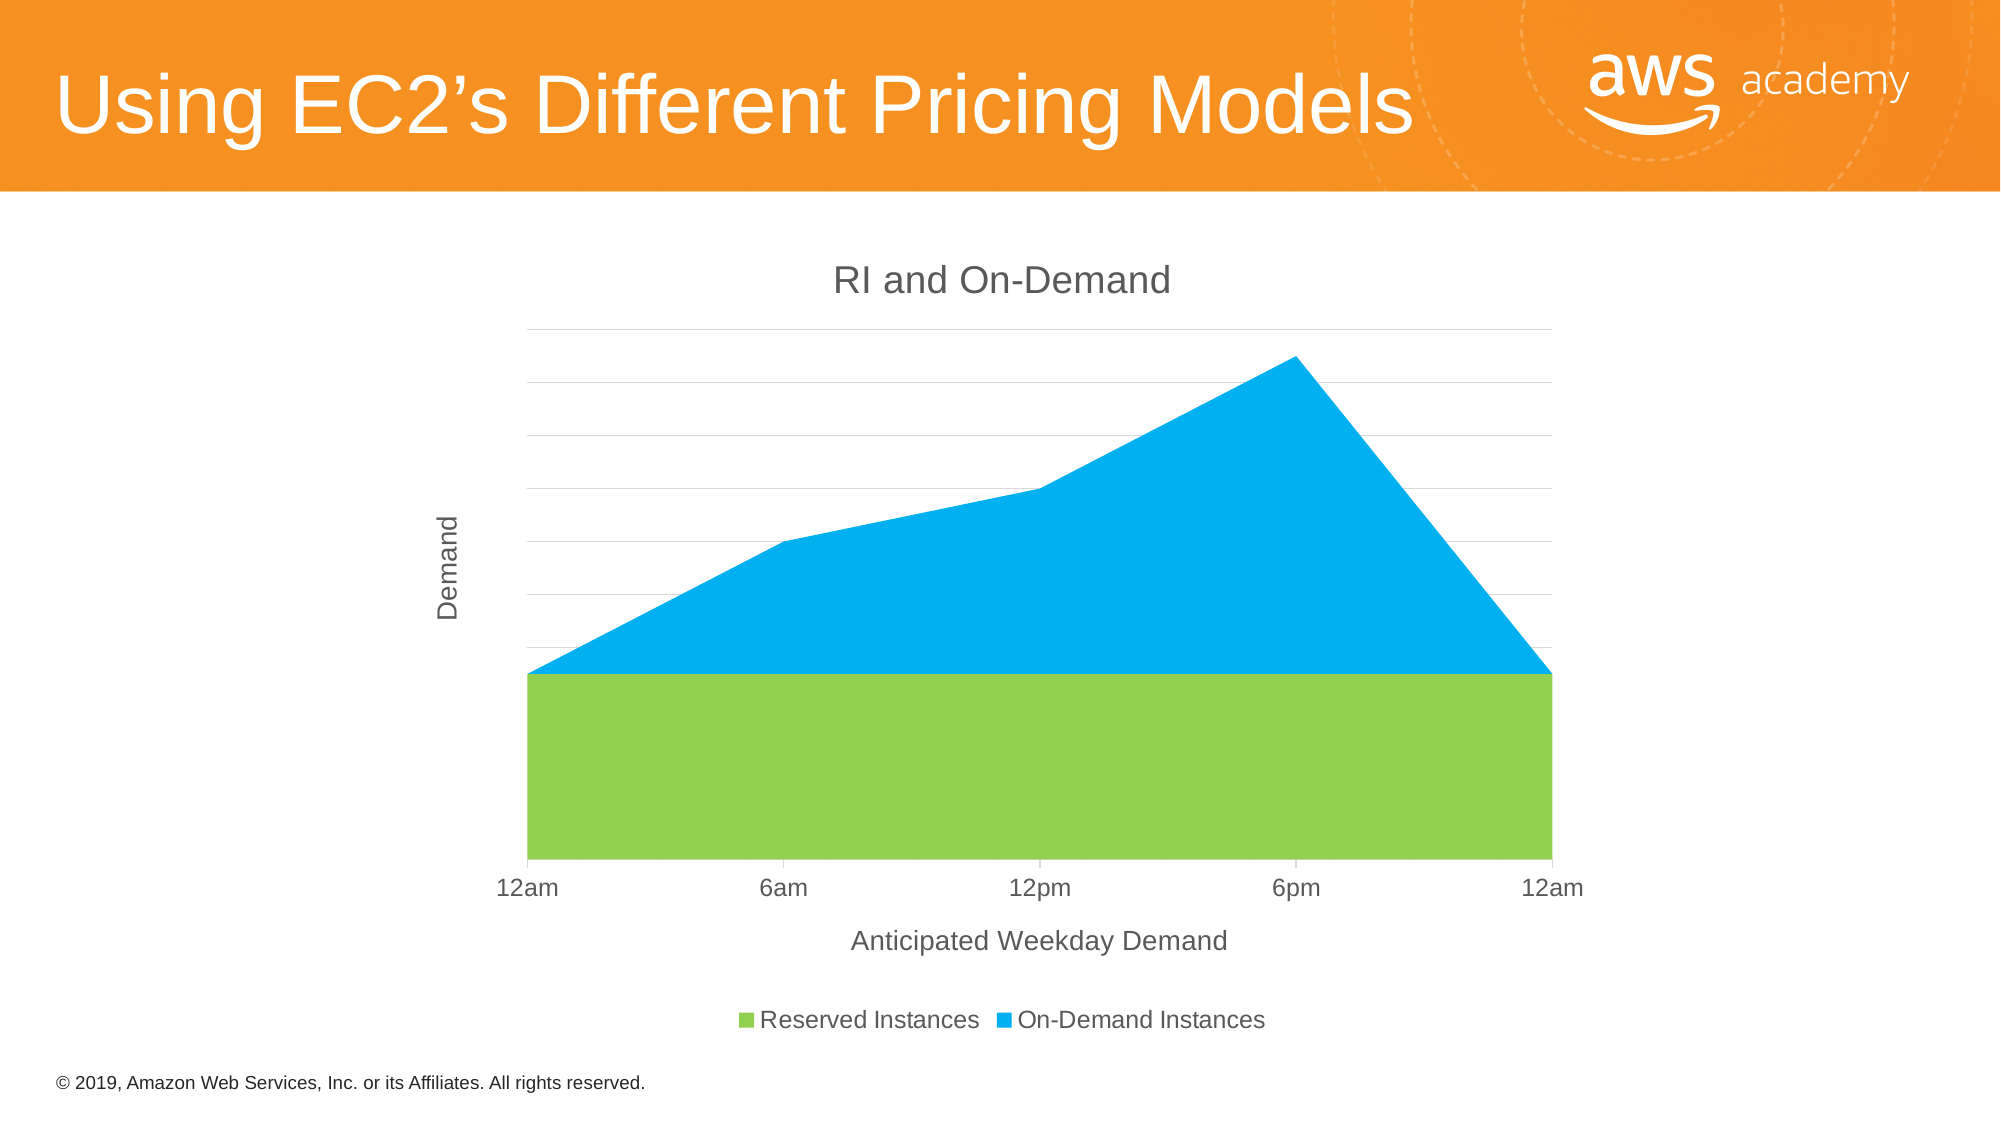

# Using EC2’s Different Pricing Models

### Chart: RI and On-Demand

| Category | Reserved Instances | On-Demand Instances |
|---|---|---|
| 12am | 35.0 | 0.0 |
| 6am | 35.0 | 25.0 |
| 12pm | 35.0 | 35.0 |
| 6pm | 35.0 | 60.0 |
| 12am | 35.0 | 0.0 |